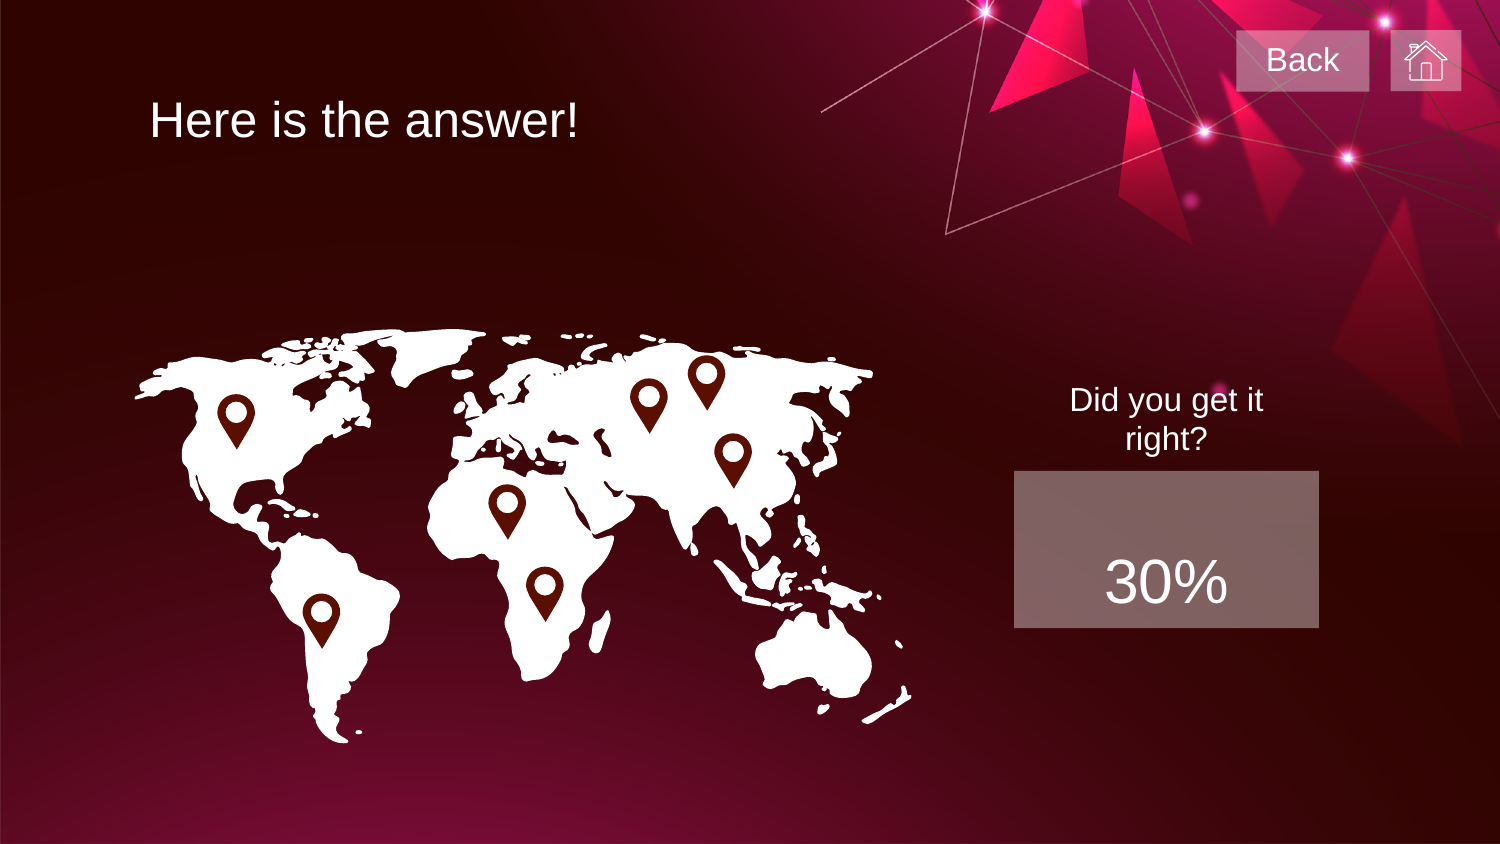

Back

# Here is the answer!

Did you get it right?

30%